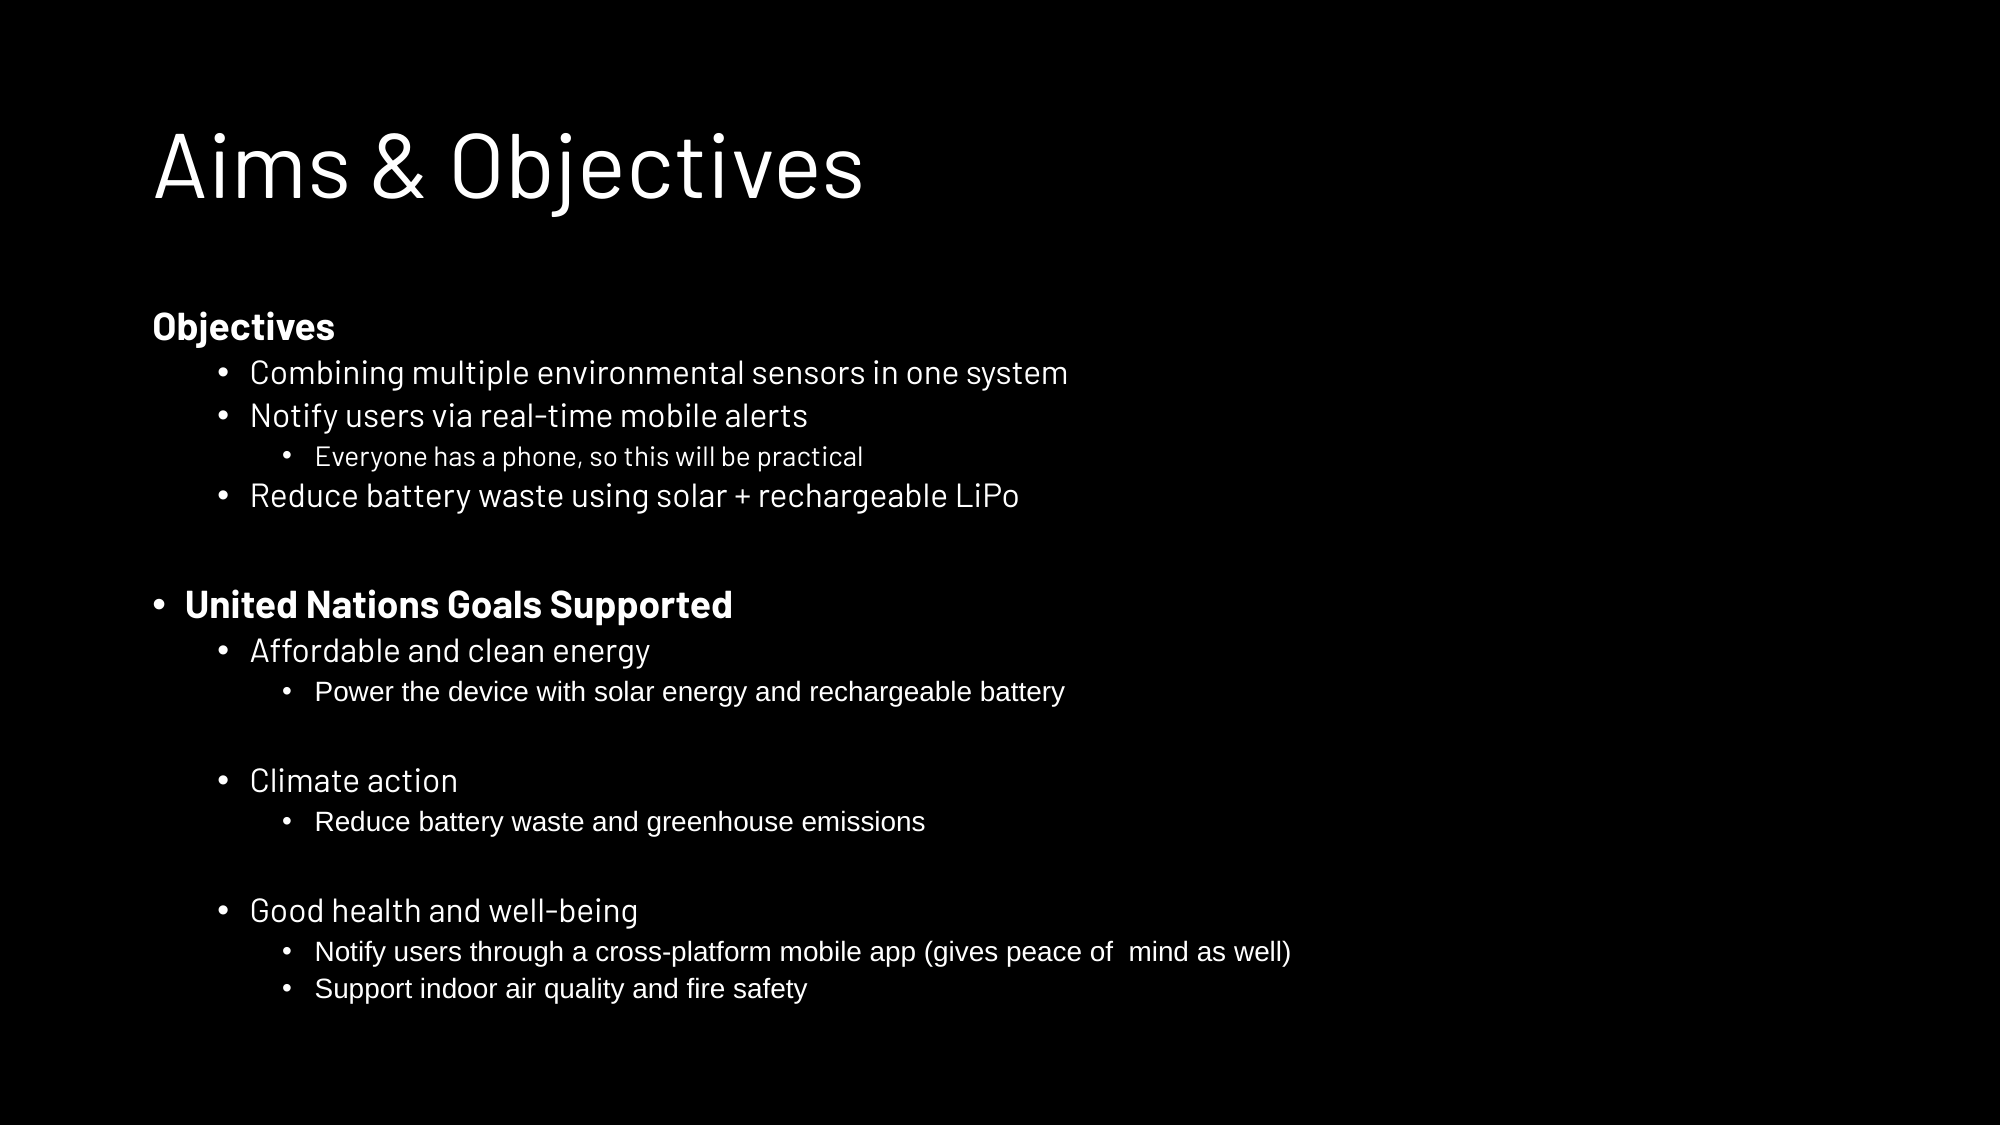

# Aims & Objectives
Objectives
Combining multiple environmental sensors in one system
Notify users via real-time mobile alerts
Everyone has a phone, so this will be practical
Reduce battery waste using solar + rechargeable LiPo

United Nations Goals Supported
Affordable and clean energy
Power the device with solar energy and rechargeable battery

Climate action
Reduce battery waste and greenhouse emissions

Good health and well-being
Notify users through a cross-platform mobile app (gives peace of  mind as well)
Support indoor air quality and fire safety